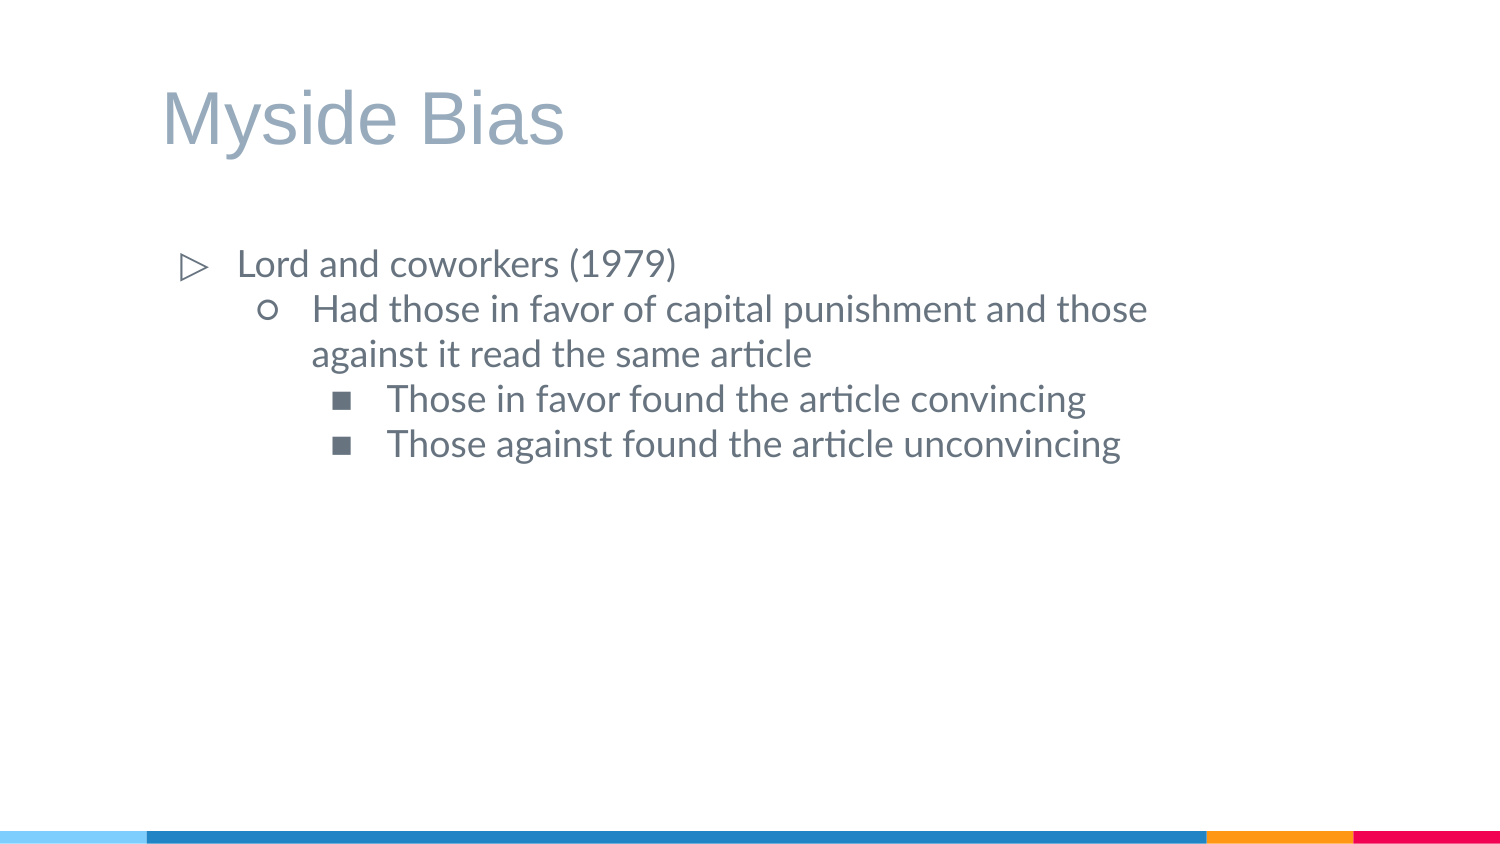

# Myside Bias
Lord and coworkers (1979)
Had those in favor of capital punishment and those against it read the same article
Those in favor found the article convincing
Those against found the article unconvincing